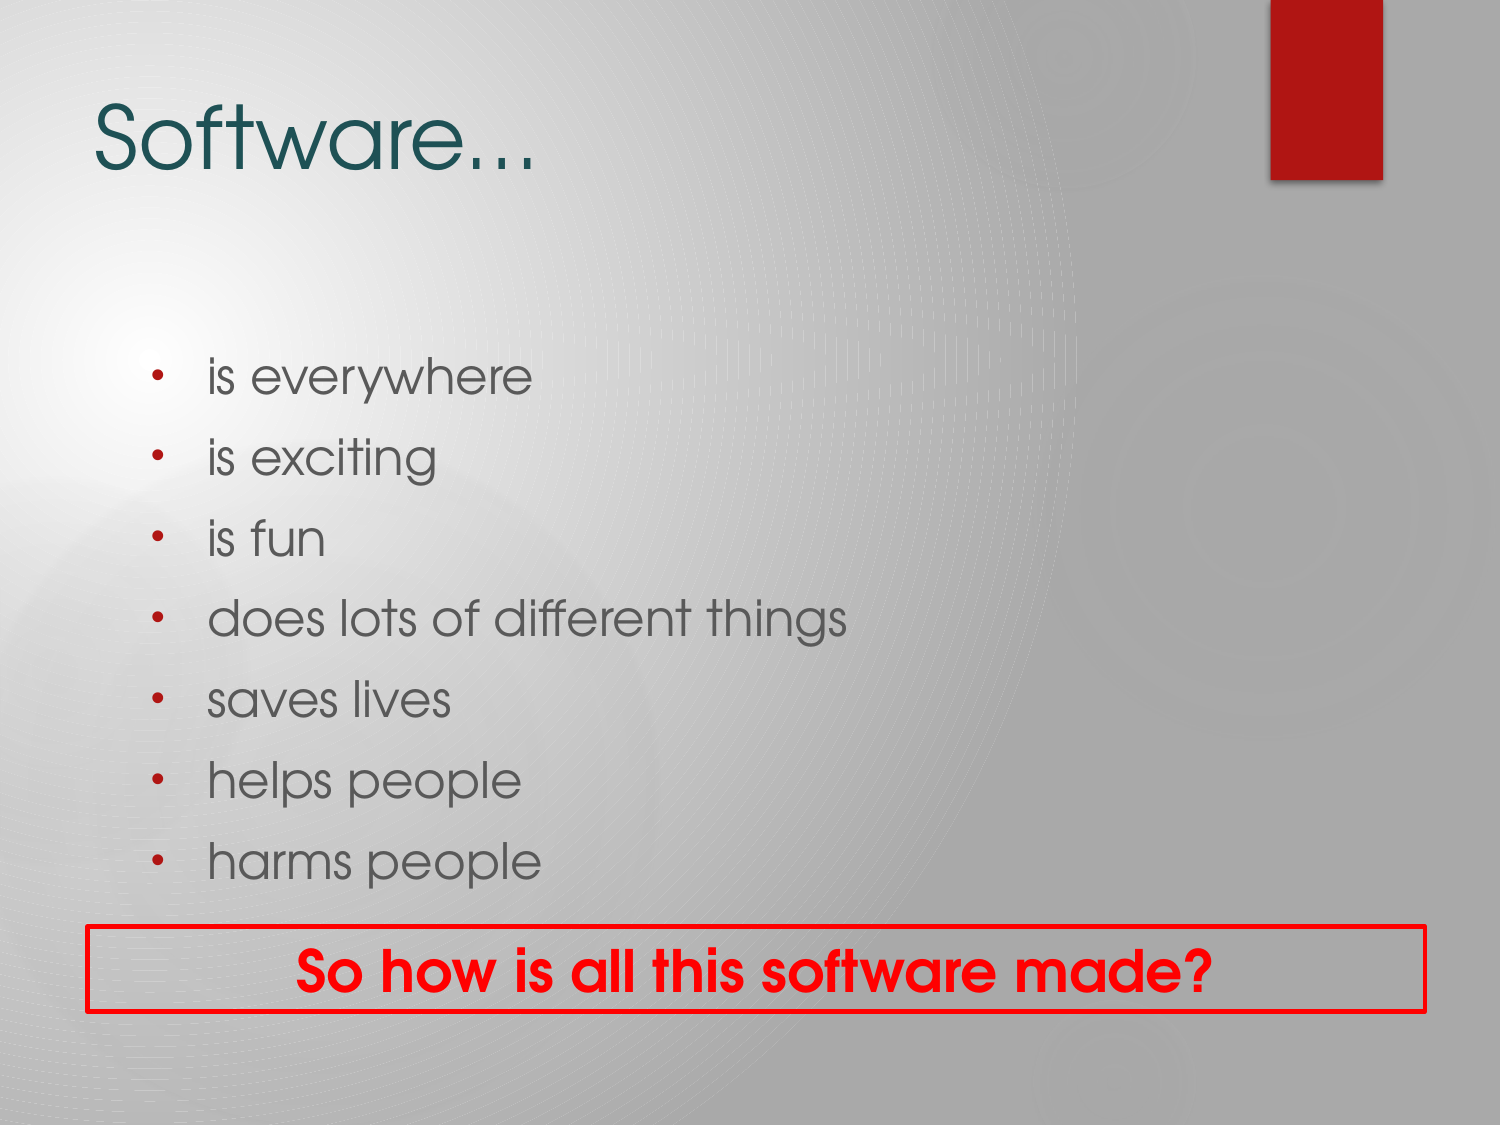

# Software…
is everywhere
is exciting
is fun
does lots of different things
saves lives
helps people
harms people

So how is all this software made?